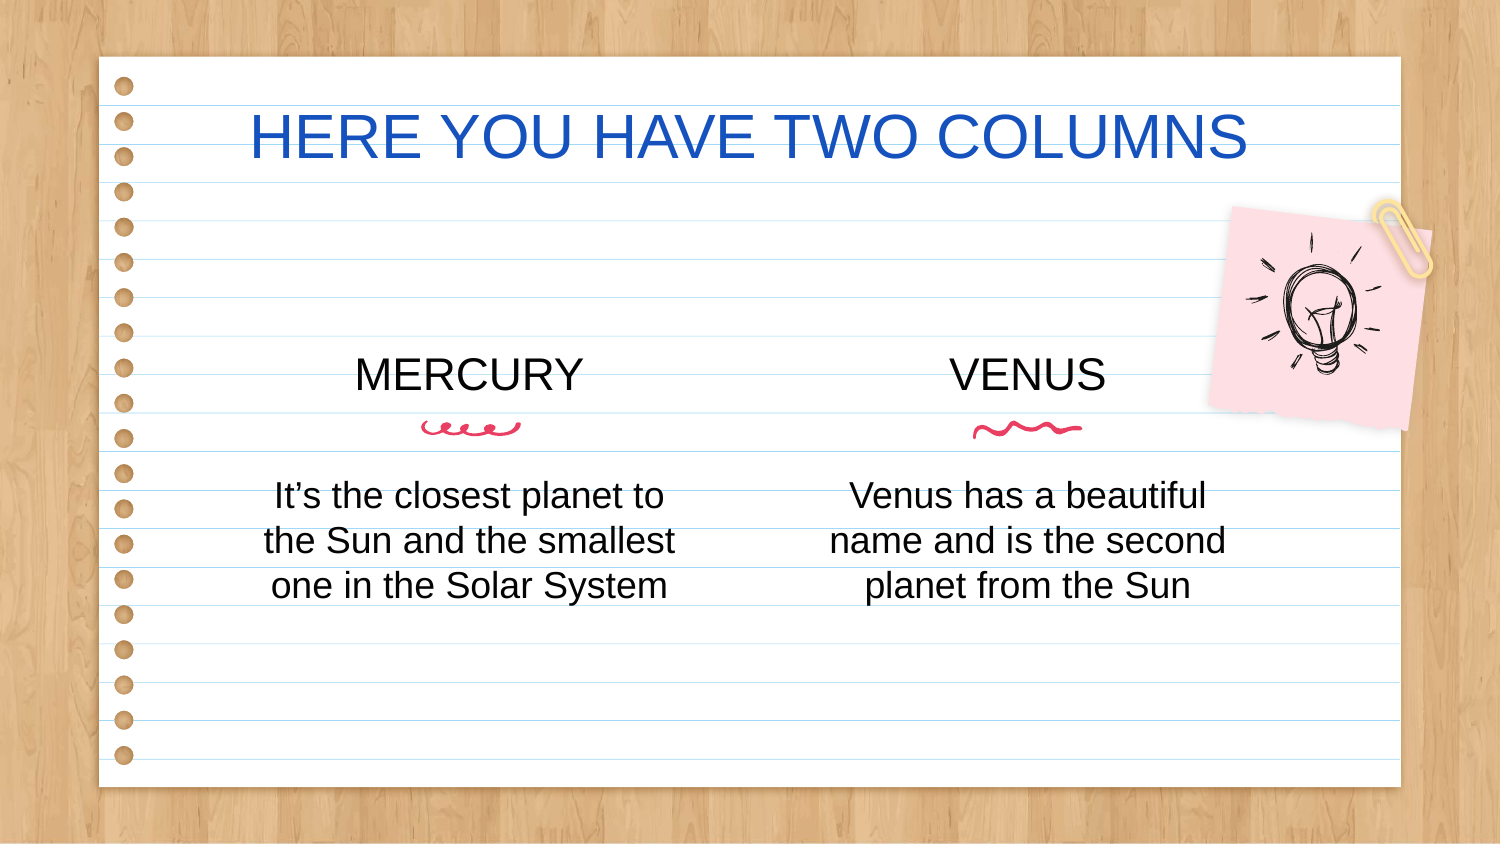

HERE YOU HAVE TWO COLUMNS

MERCURY
# VENUS

Venus has a beautiful name and is the second planet from the Sun
It’s the closest planet to the Sun and the smallest one in the Solar System